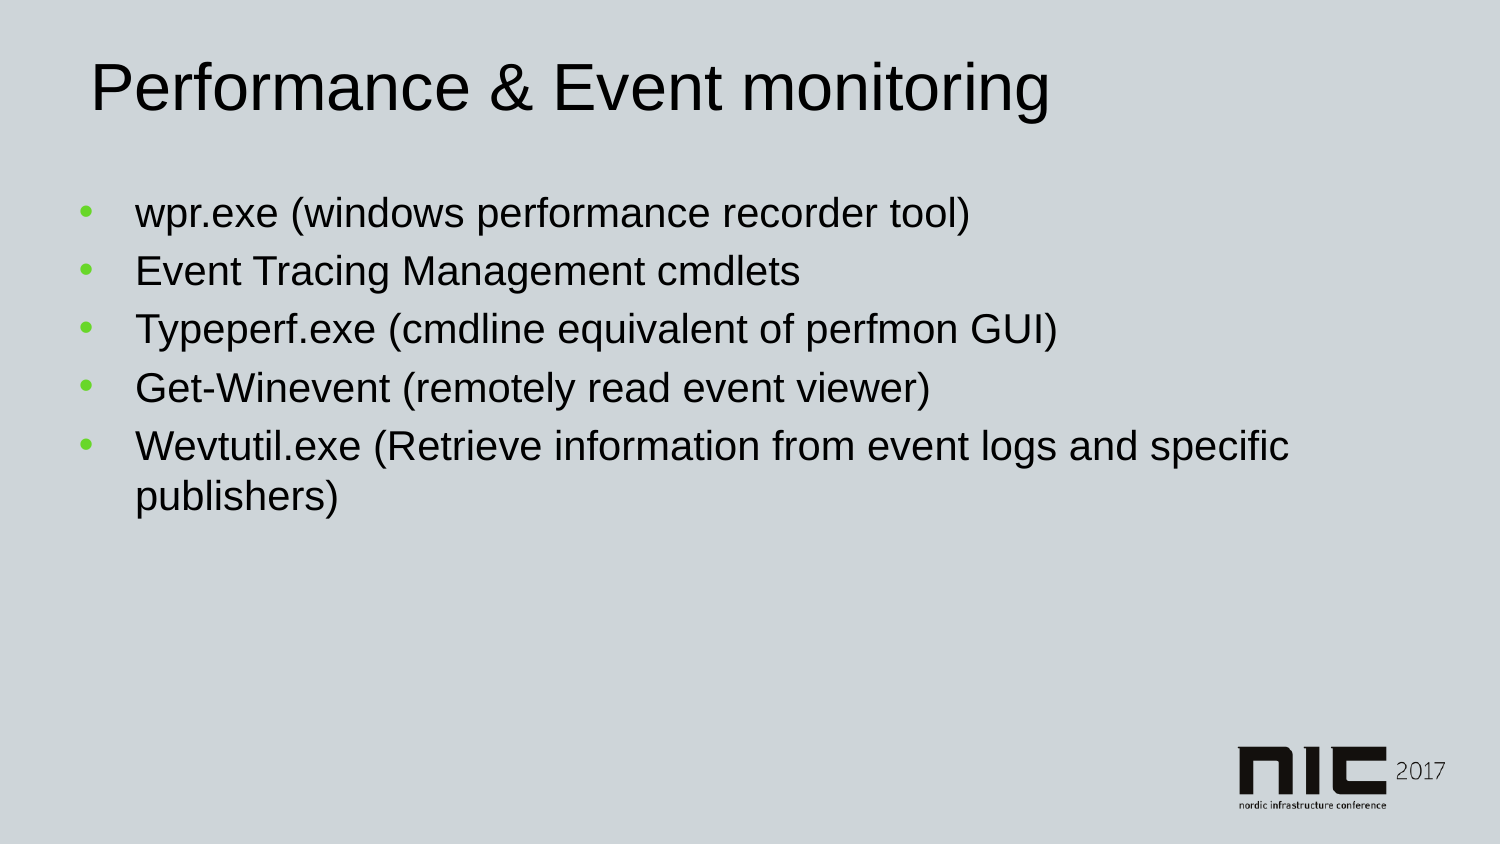

# Performance & Event monitoring
wpr.exe (windows performance recorder tool)
Event Tracing Management cmdlets
Typeperf.exe (cmdline equivalent of perfmon GUI)
Get-Winevent (remotely read event viewer)
Wevtutil.exe (Retrieve information from event logs and specific publishers)